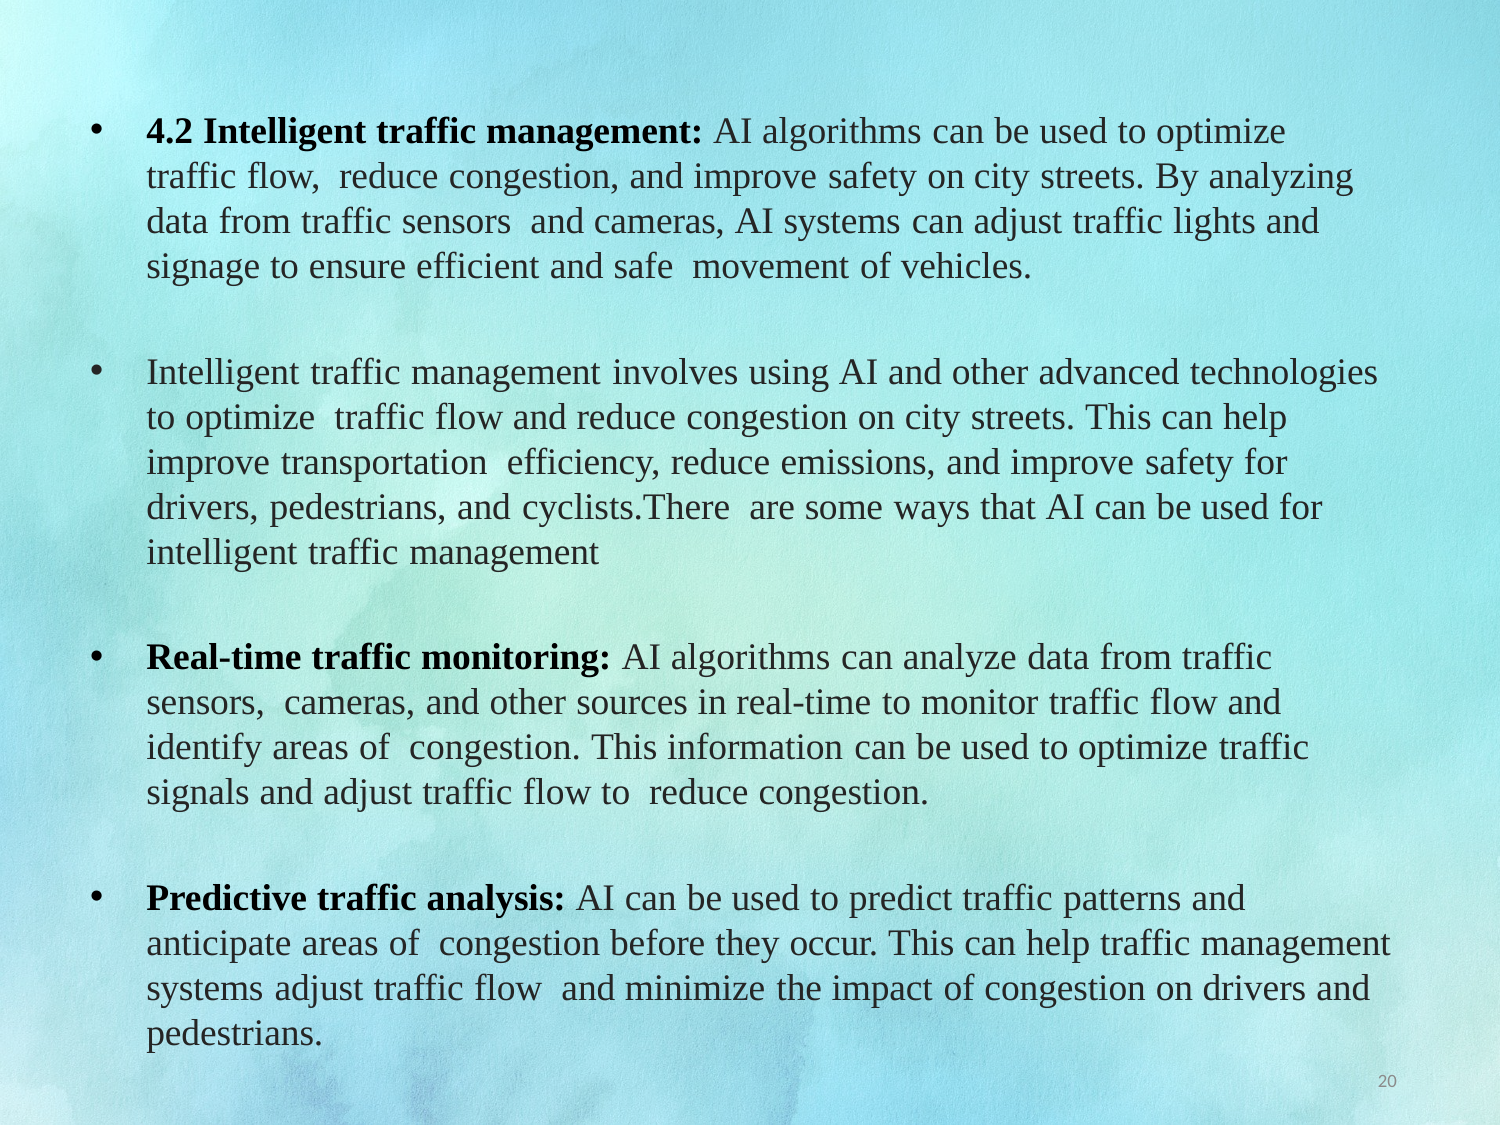

4.2 Intelligent traffic management: AI algorithms can be used to optimize traffic flow,  reduce congestion, and improve safety on city streets. By analyzing data from traffic sensors  and cameras, AI systems can adjust traffic lights and signage to ensure efficient and safe  movement of vehicles.

Intelligent traffic management involves using AI and other advanced technologies to optimize  traffic flow and reduce congestion on city streets. This can help improve transportation  efficiency, reduce emissions, and improve safety for drivers, pedestrians, and cyclists.There  are some ways that AI can be used for intelligent traffic management

Real-time traffic monitoring: AI algorithms can analyze data from traffic sensors,  cameras, and other sources in real-time to monitor traffic flow and identify areas of  congestion. This information can be used to optimize traffic signals and adjust traffic flow to  reduce congestion.

Predictive traffic analysis: AI can be used to predict traffic patterns and anticipate areas of  congestion before they occur. This can help traffic management systems adjust traffic flow  and minimize the impact of congestion on drivers and pedestrians.
20